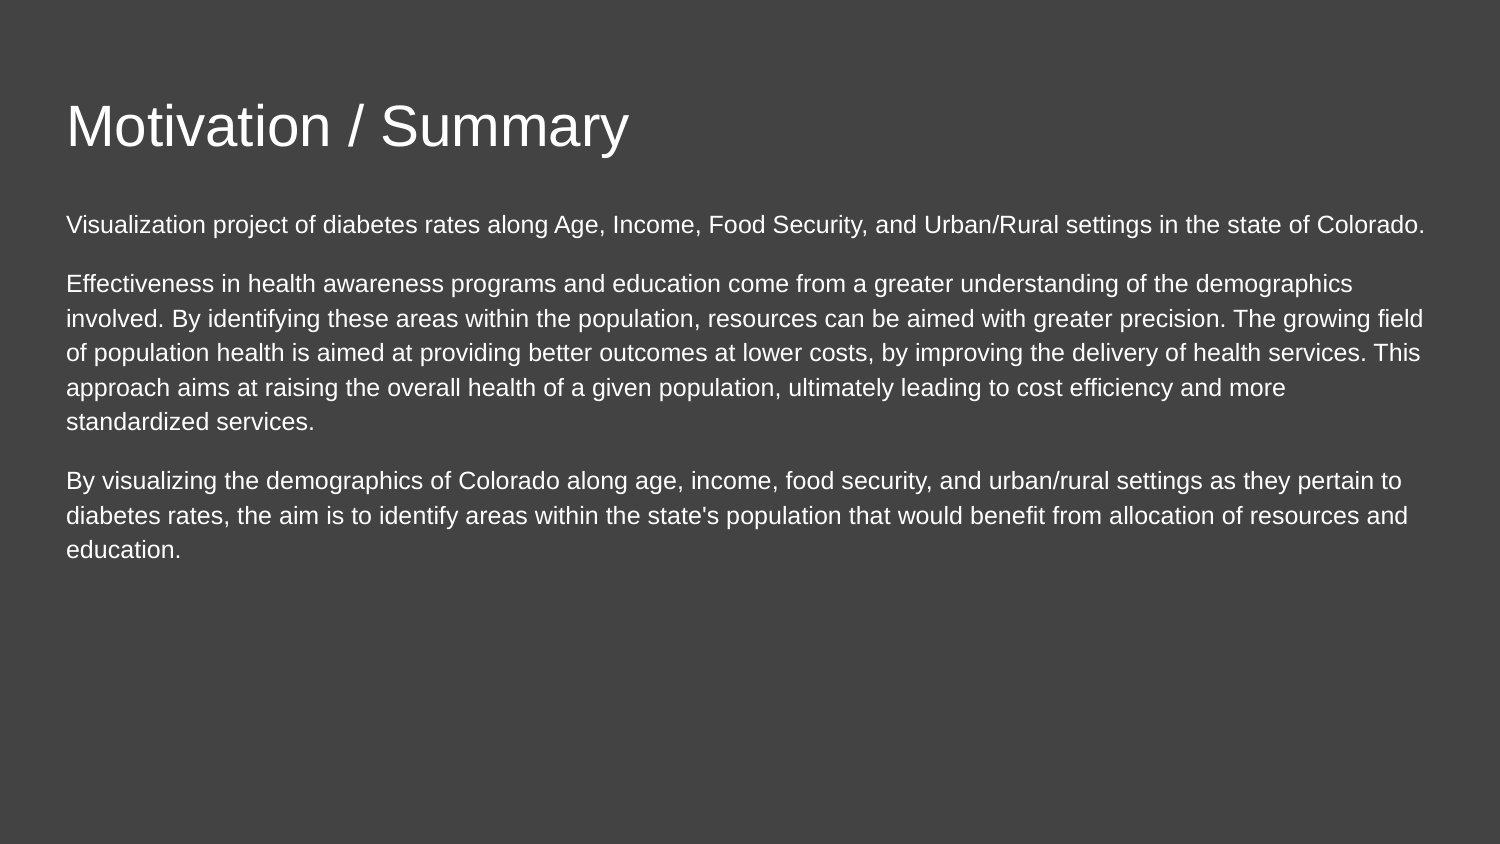

# Motivation / Summary
Visualization project of diabetes rates along Age, Income, Food Security, and Urban/Rural settings in the state of Colorado.
Effectiveness in health awareness programs and education come from a greater understanding of the demographics involved. By identifying these areas within the population, resources can be aimed with greater precision. The growing field of population health is aimed at providing better outcomes at lower costs, by improving the delivery of health services. This approach aims at raising the overall health of a given population, ultimately leading to cost efficiency and more standardized services.
By visualizing the demographics of Colorado along age, income, food security, and urban/rural settings as they pertain to diabetes rates, the aim is to identify areas within the state's population that would benefit from allocation of resources and education.